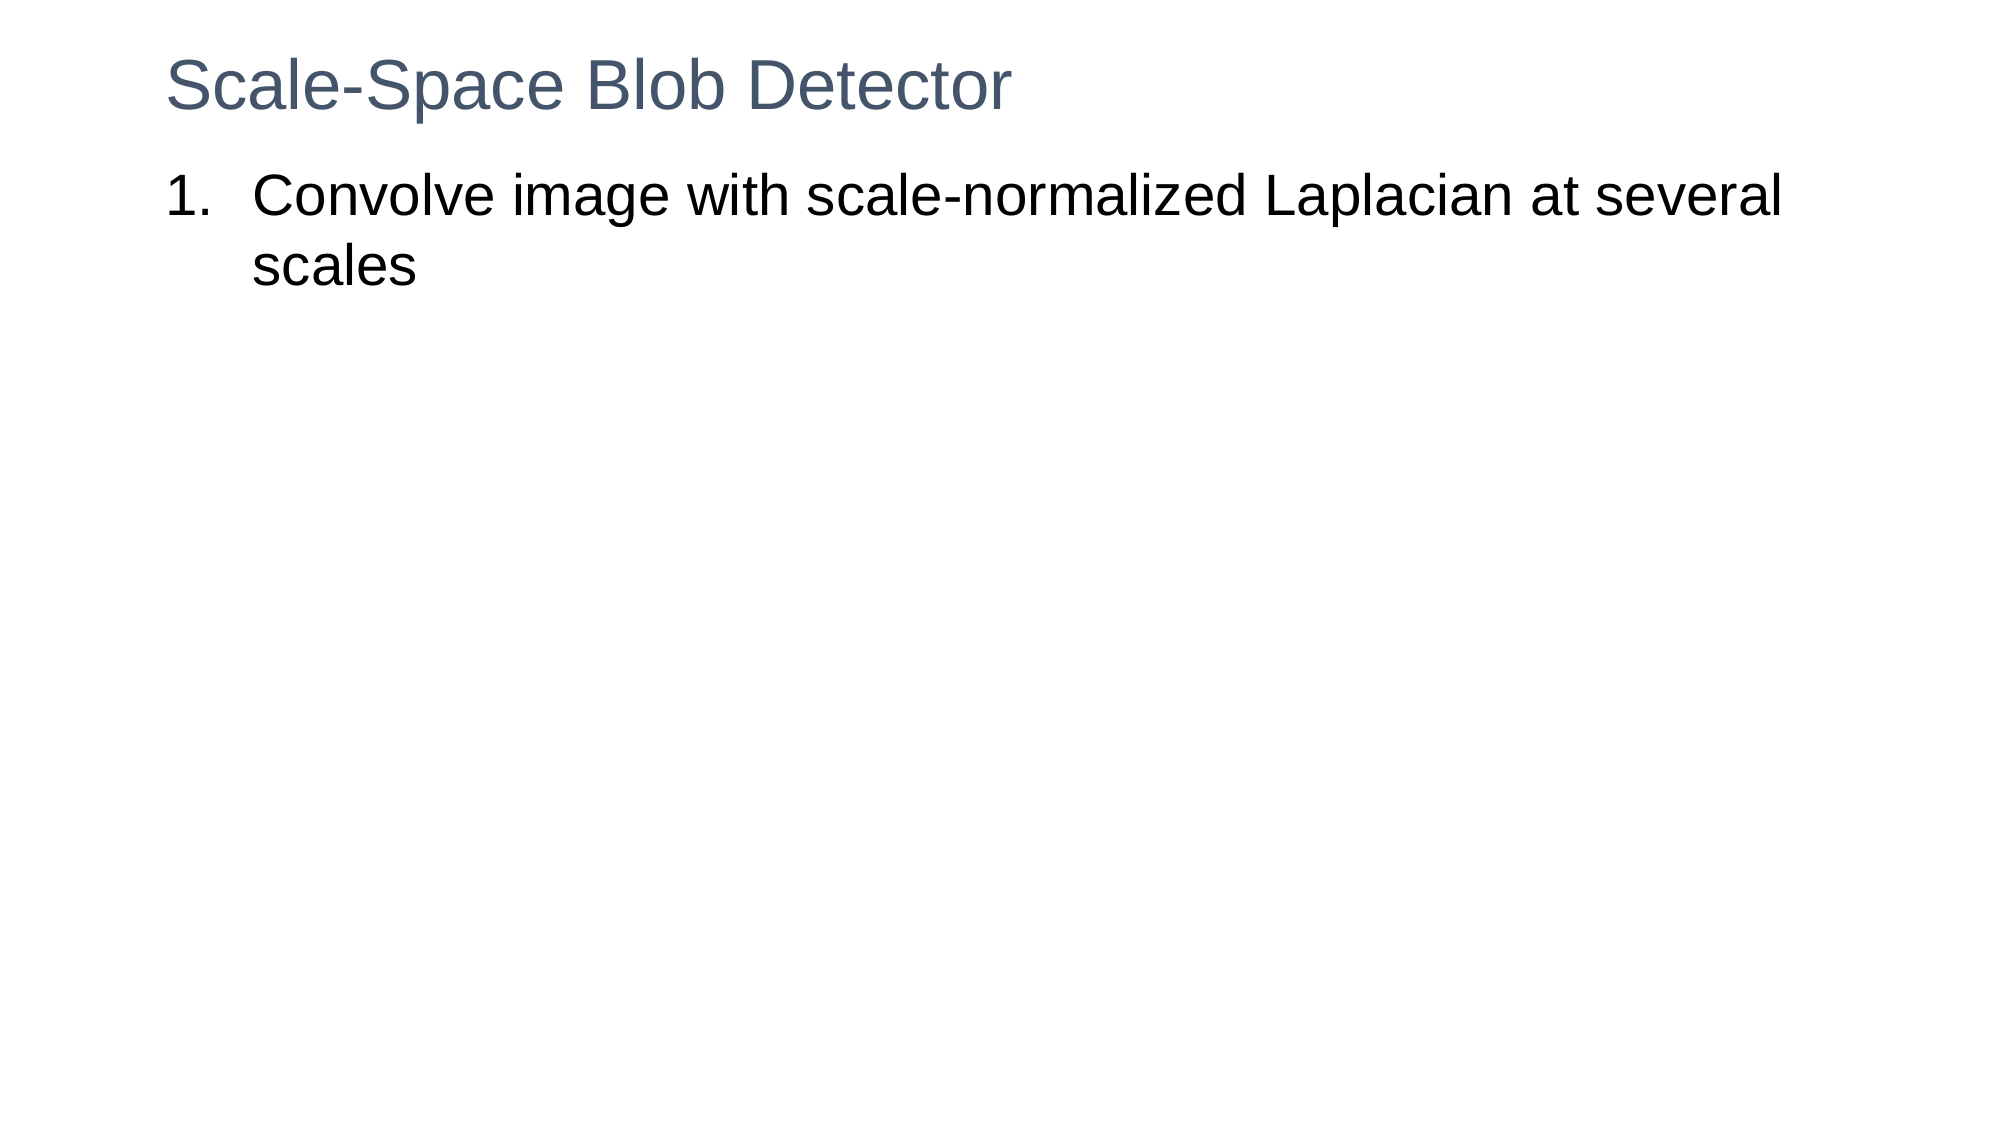

# Scale-Space Blob Detector
Convolve image with scale-normalized Laplacian at several scales